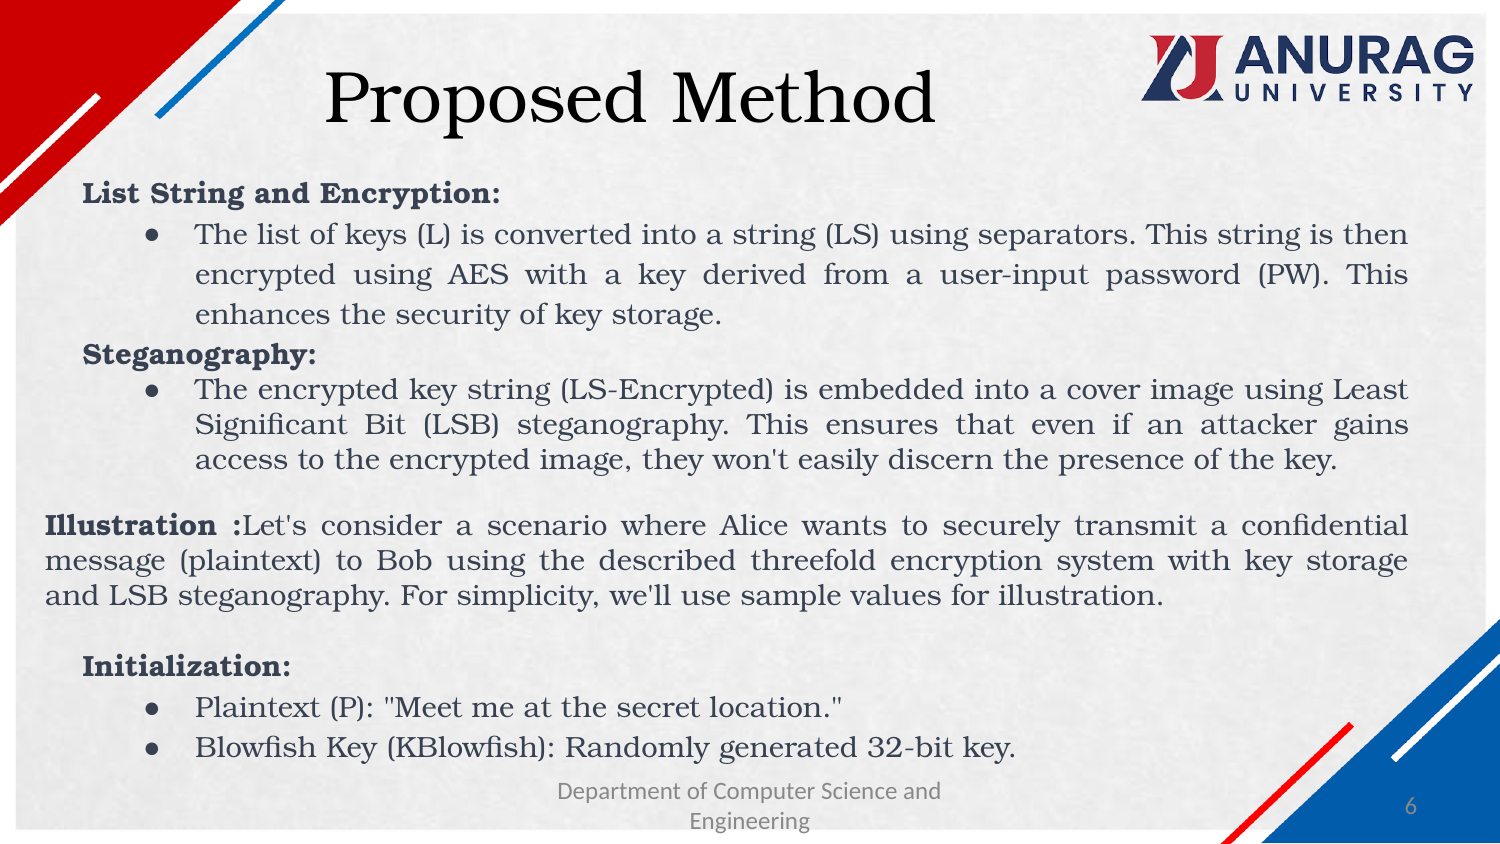

# Proposed Method
List String and Encryption:
The list of keys (L) is converted into a string (LS) using separators. This string is then encrypted using AES with a key derived from a user-input password (PW). This enhances the security of key storage.
Steganography:
The encrypted key string (LS-Encrypted) is embedded into a cover image using Least Significant Bit (LSB) steganography. This ensures that even if an attacker gains access to the encrypted image, they won't easily discern the presence of the key.
Illustration :Let's consider a scenario where Alice wants to securely transmit a confidential message (plaintext) to Bob using the described threefold encryption system with key storage and LSB steganography. For simplicity, we'll use sample values for illustration.
Initialization:
Plaintext (P): "Meet me at the secret location."
Blowfish Key (KBlowfish): Randomly generated 32-bit key.
Department of Computer Science and Engineering
6